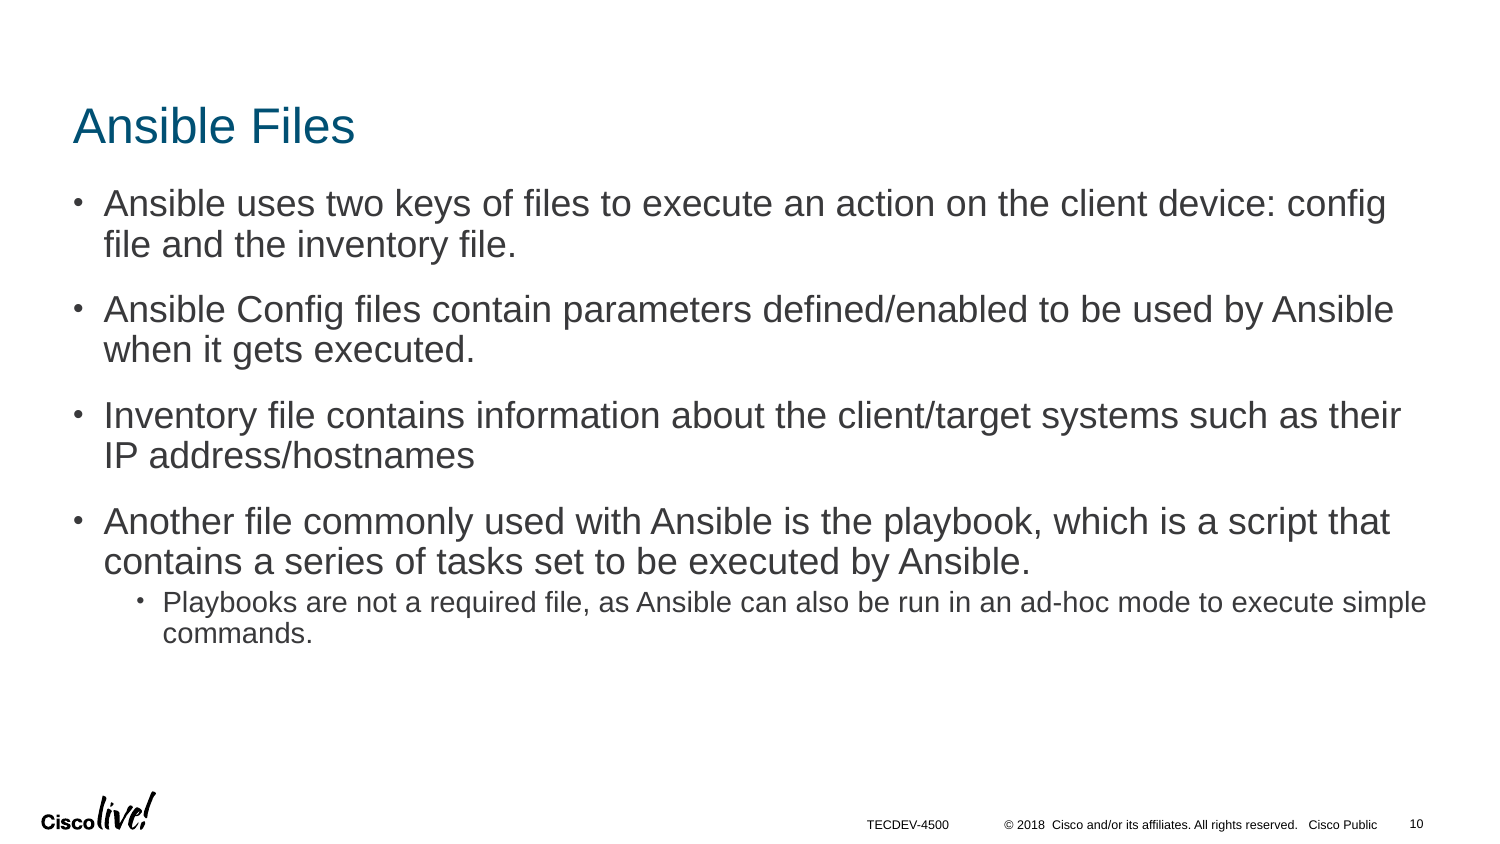

# Ansible Files
Ansible uses two keys of files to execute an action on the client device: config file and the inventory file.
Ansible Config files contain parameters defined/enabled to be used by Ansible when it gets executed.
Inventory file contains information about the client/target systems such as their IP address/hostnames
Another file commonly used with Ansible is the playbook, which is a script that contains a series of tasks set to be executed by Ansible.
Playbooks are not a required file, as Ansible can also be run in an ad-hoc mode to execute simple commands.
10
TECDEV-4500